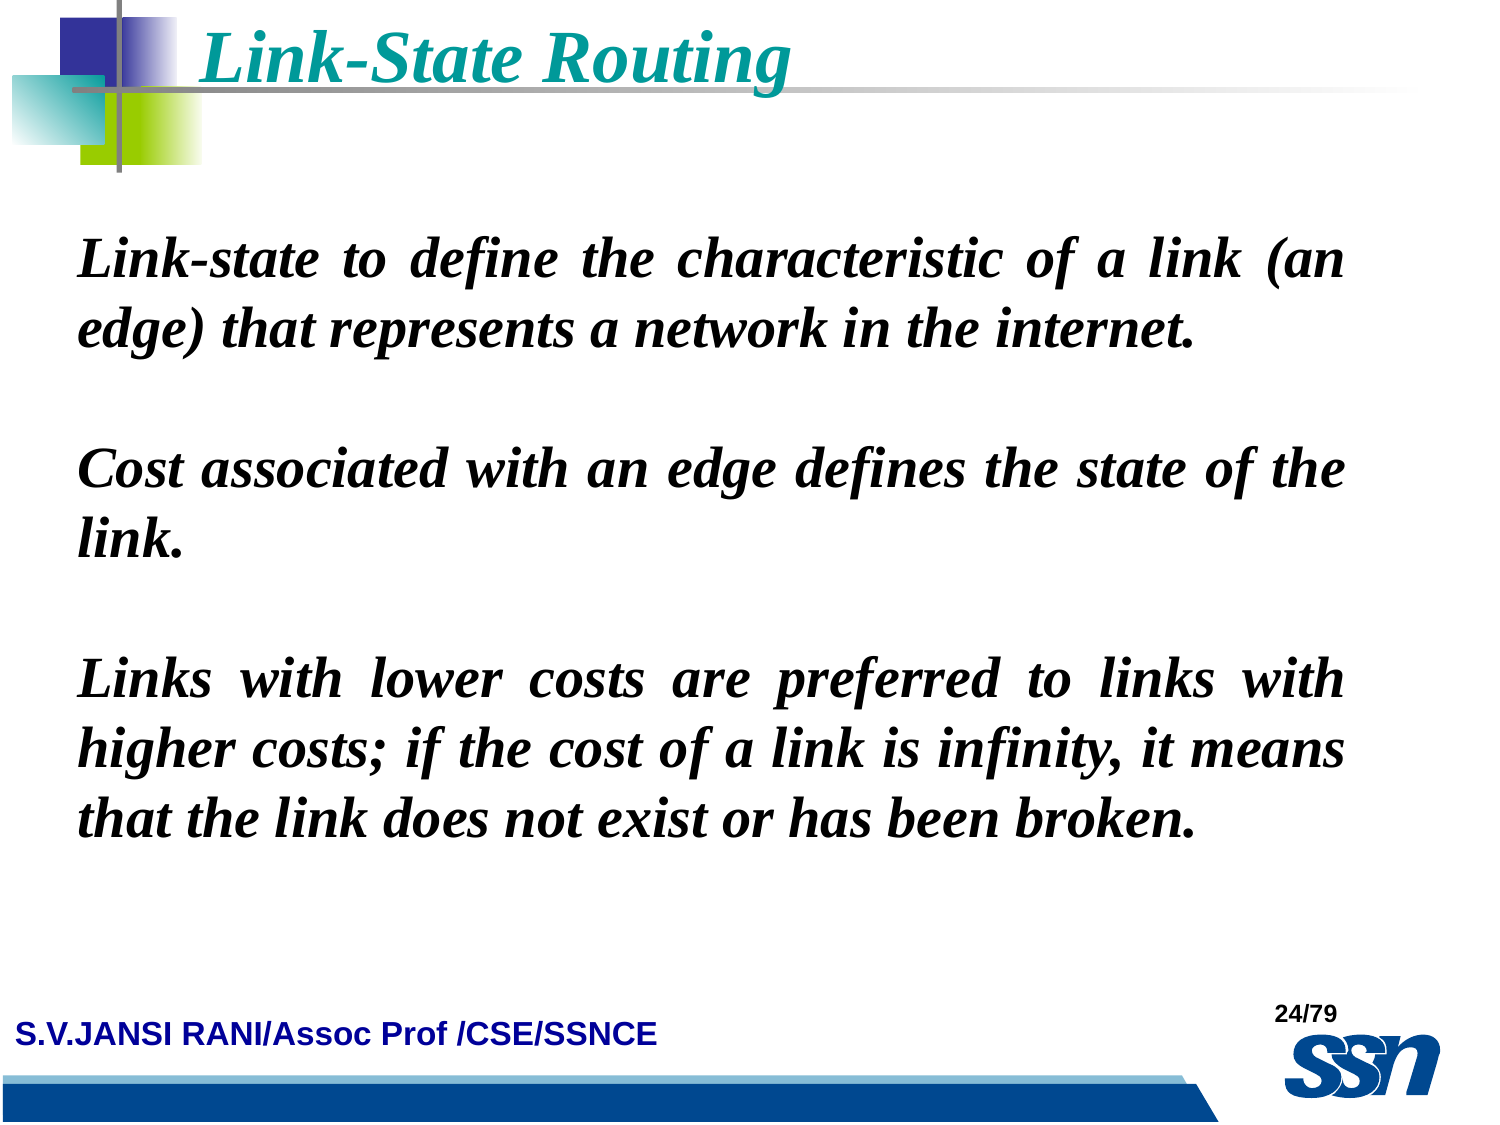

Link-State Routing

Link-state to define the characteristic of a link (an edge) that represents a network in the internet.

Cost associated with an edge defines the state of the link.

Links with lower costs are preferred to links with higher costs; if the cost of a link is infinity, it means that the link does not exist or has been broken.